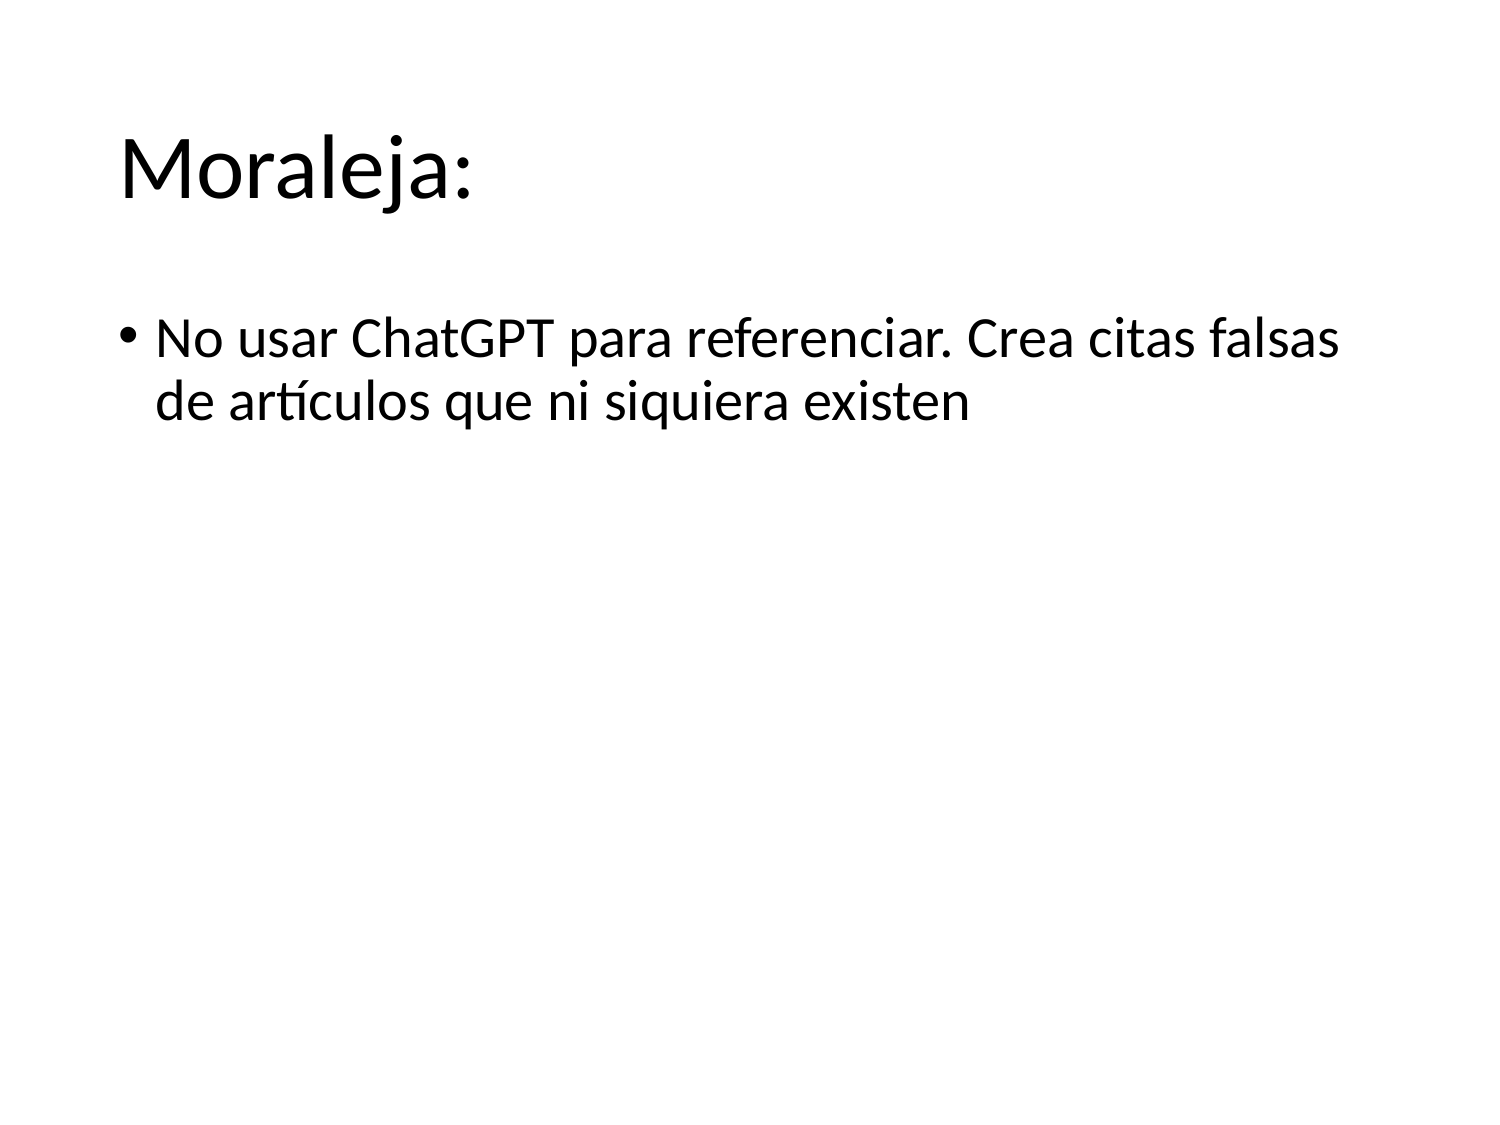

# Moraleja:
No usar ChatGPT para referenciar. Crea citas falsas de artículos que ni siquiera existen